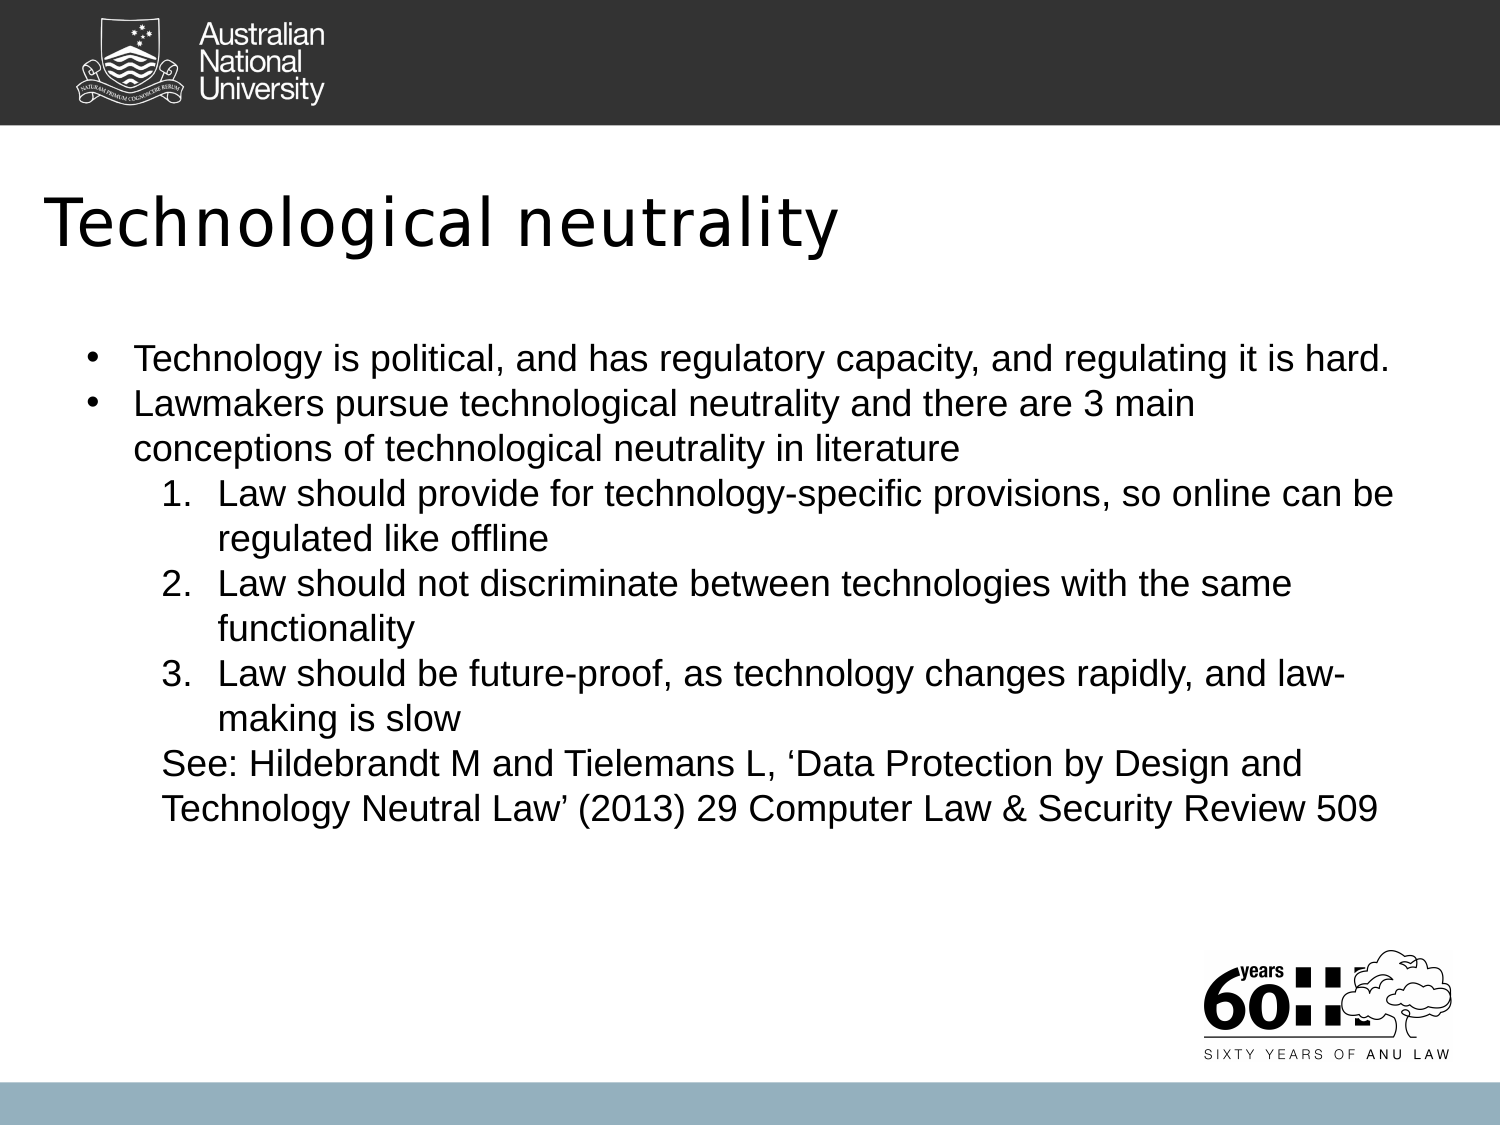

Technological neutrality
Technology is political, and has regulatory capacity, and regulating it is hard.
Lawmakers pursue technological neutrality and there are 3 main conceptions of technological neutrality in literature
Law should provide for technology-specific provisions, so online can be regulated like offline
Law should not discriminate between technologies with the same functionality
Law should be future-proof, as technology changes rapidly, and law-making is slow
See: Hildebrandt M and Tielemans L, ‘Data Protection by Design and Technology Neutral Law’ (2013) 29 Computer Law & Security Review 509